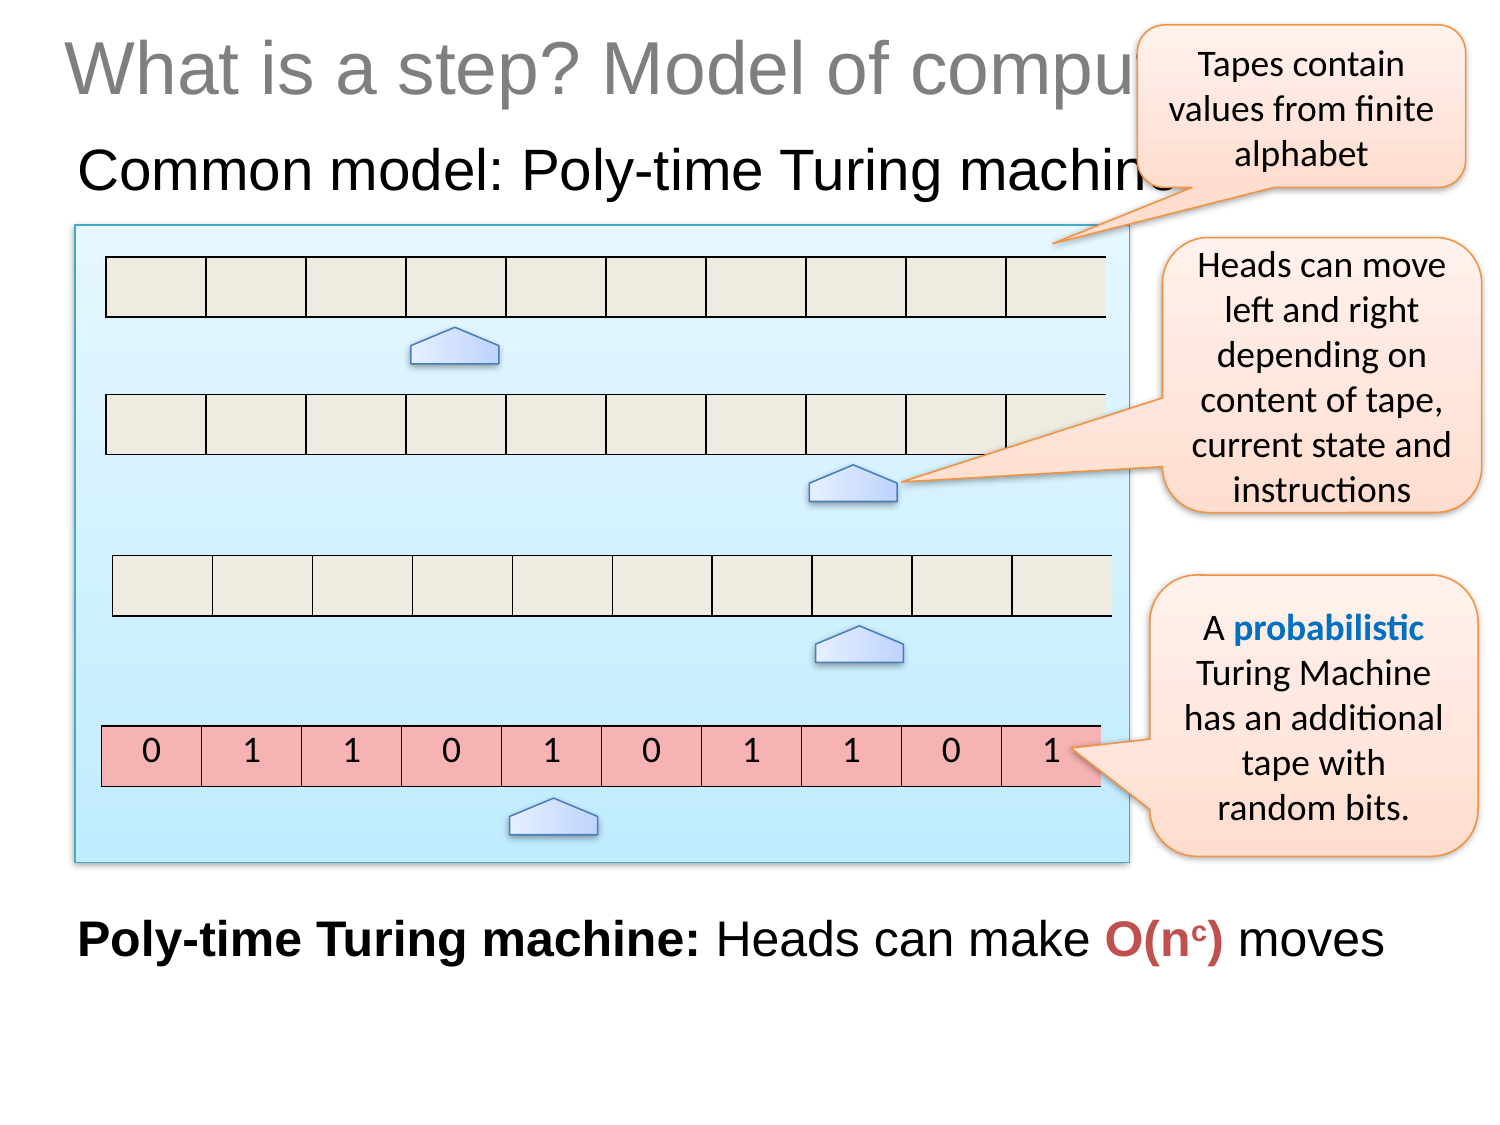

What is a step? Model of computation
Tapes contain values from finite alphabet
Common model: Poly-time Turing machine

Heads can move left and right depending on content of tape, current state and instructions
|  |  |  |  |  |  |  |  |  |  |
| --- | --- | --- | --- | --- | --- | --- | --- | --- | --- |

|  |  |  |  |  |  |  |  |  |  |
| --- | --- | --- | --- | --- | --- | --- | --- | --- | --- |

|  |  |  |  |  |  |  |  |  |  |
| --- | --- | --- | --- | --- | --- | --- | --- | --- | --- |
A probabilistic Turing Machine has an additional tape with random bits.

| 0 | 1 | 1 | 0 | 1 | 0 | 1 | 1 | 0 | 1 |
| --- | --- | --- | --- | --- | --- | --- | --- | --- | --- |

Poly-time Turing machine: Heads can make O(nc) moves